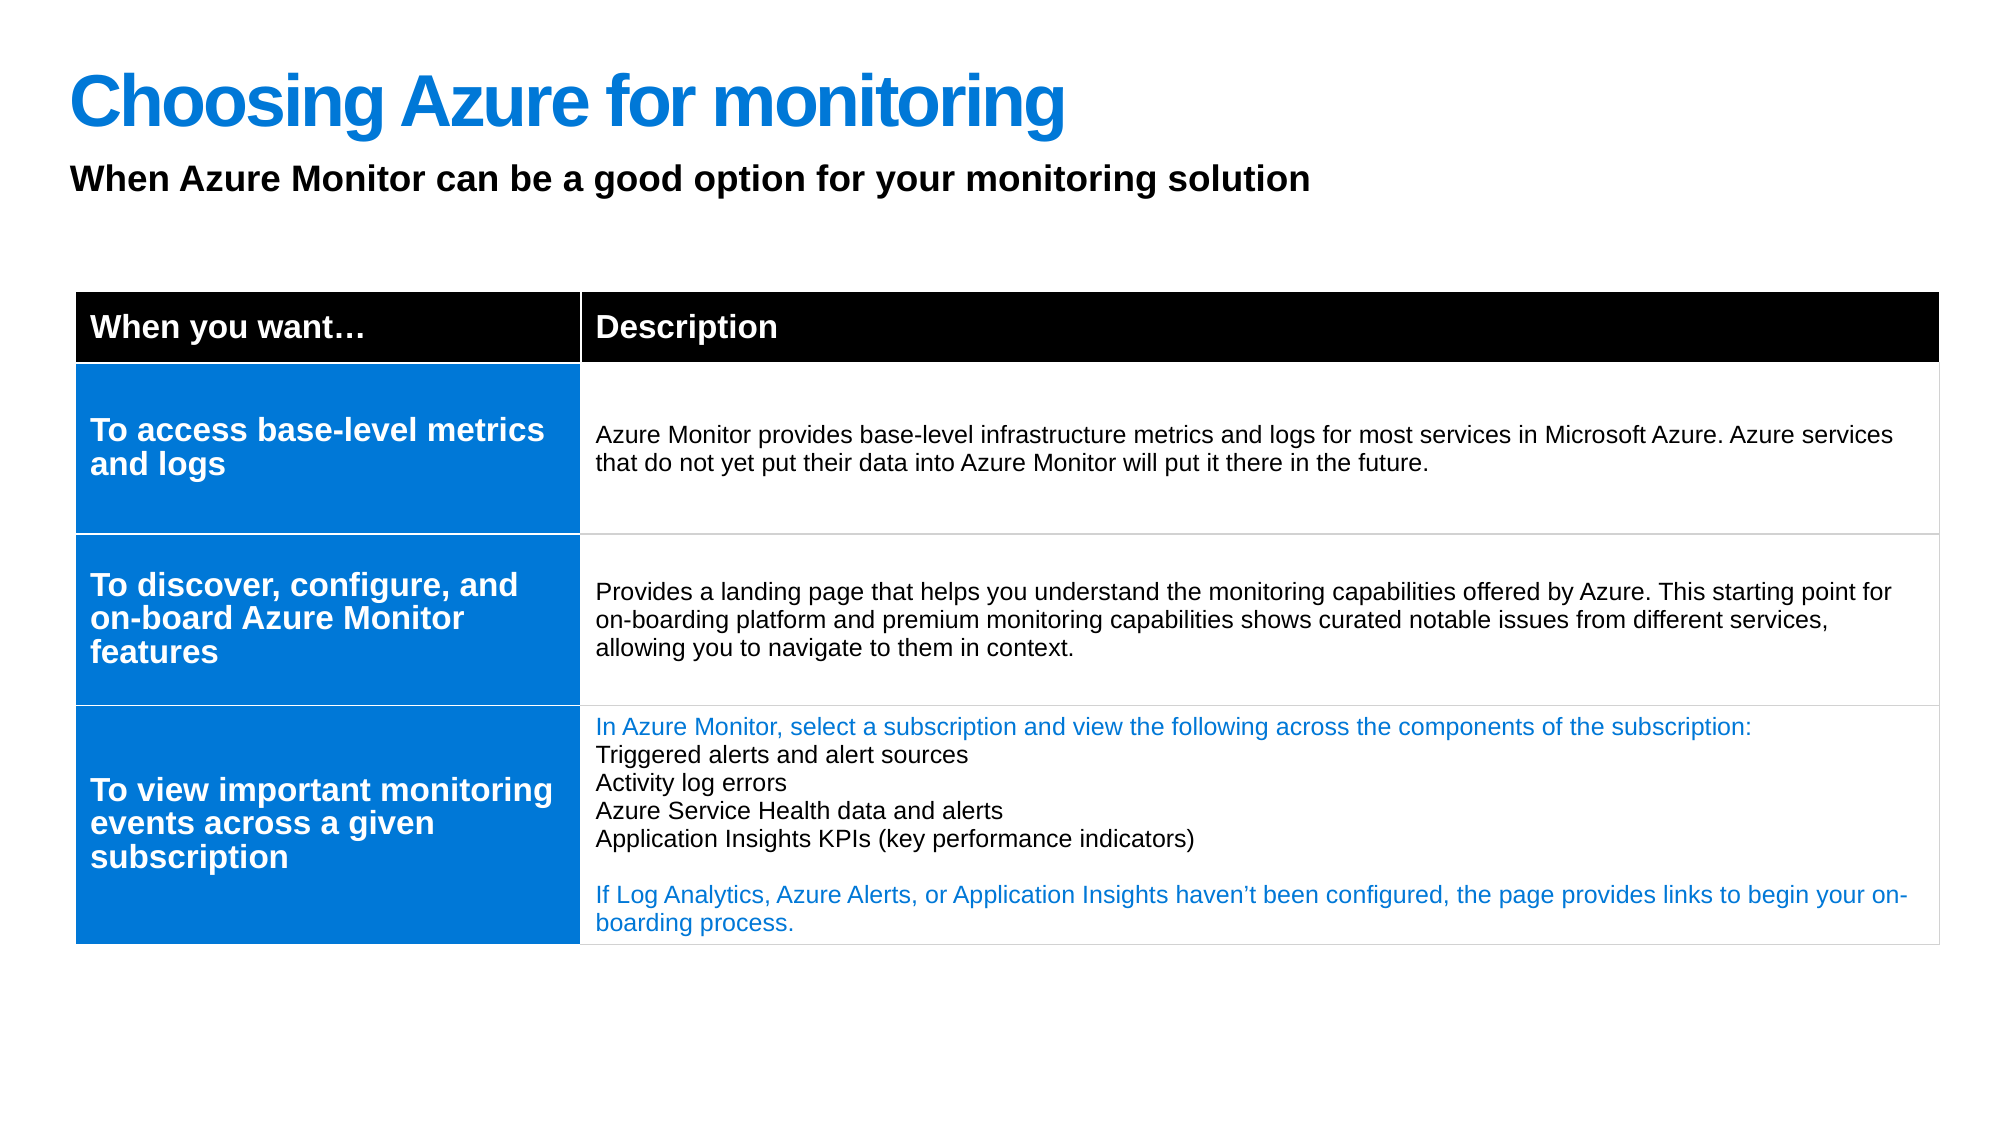

# Choosing Azure for monitoring
When Azure Monitor can be a good option for your monitoring solution

| When you want… | Description |
| --- | --- |
| To access base-level metrics and logs | Azure Monitor provides base-level infrastructure metrics and logs for most services in Microsoft Azure. Azure services that do not yet put their data into Azure Monitor will put it there in the future. |
| To discover, configure, and on-board Azure Monitor features | Provides a landing page that helps you understand the monitoring capabilities offered by Azure. This starting point for on-boarding platform and premium monitoring capabilities shows curated notable issues from different services, allowing you to navigate to them in context. |
| To view important monitoring events across a given subscription | In Azure Monitor, select a subscription and view the following across the components of the subscription: Triggered alerts and alert sources Activity log errors Azure Service Health data and alerts Application Insights KPIs (key performance indicators) If Log Analytics, Azure Alerts, or Application Insights haven’t been configured, the page provides links to begin your on-boarding process. |